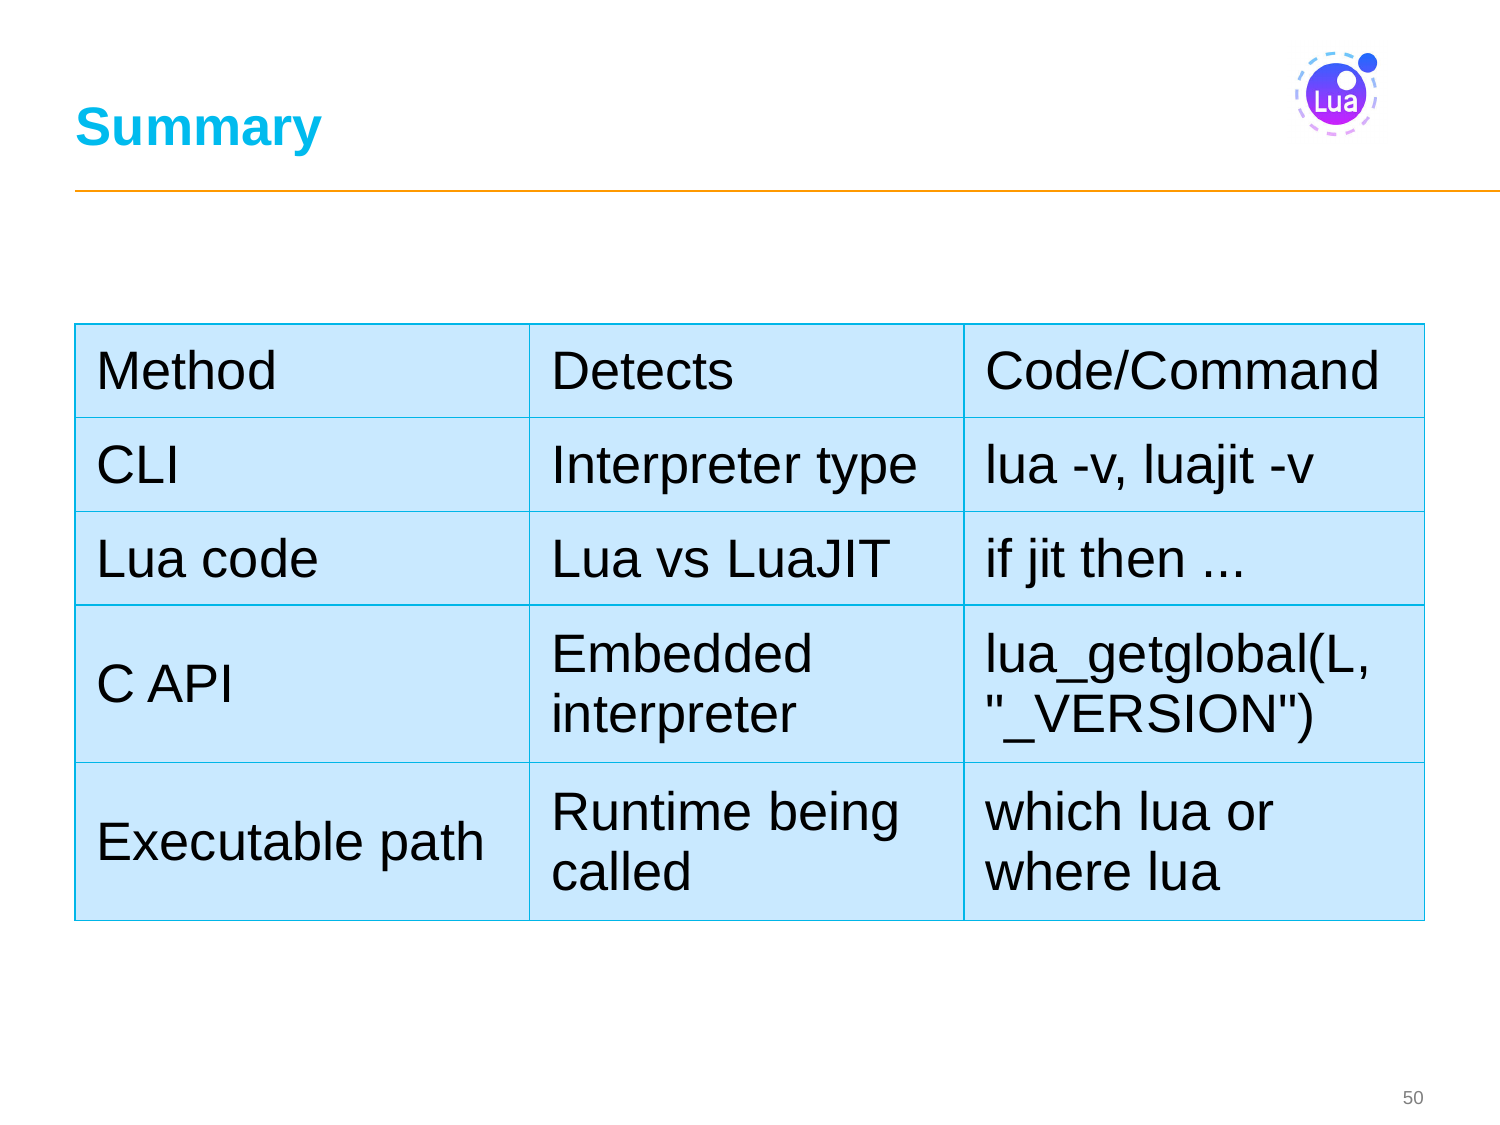

# Summary
| Method | Detects | Code/Command |
| --- | --- | --- |
| CLI | Interpreter type | lua -v, luajit -v |
| Lua code | Lua vs LuaJIT | if jit then ... |
| C API | Embedded interpreter | lua\_getglobal(L, "\_VERSION") |
| Executable path | Runtime being called | which lua or where lua |